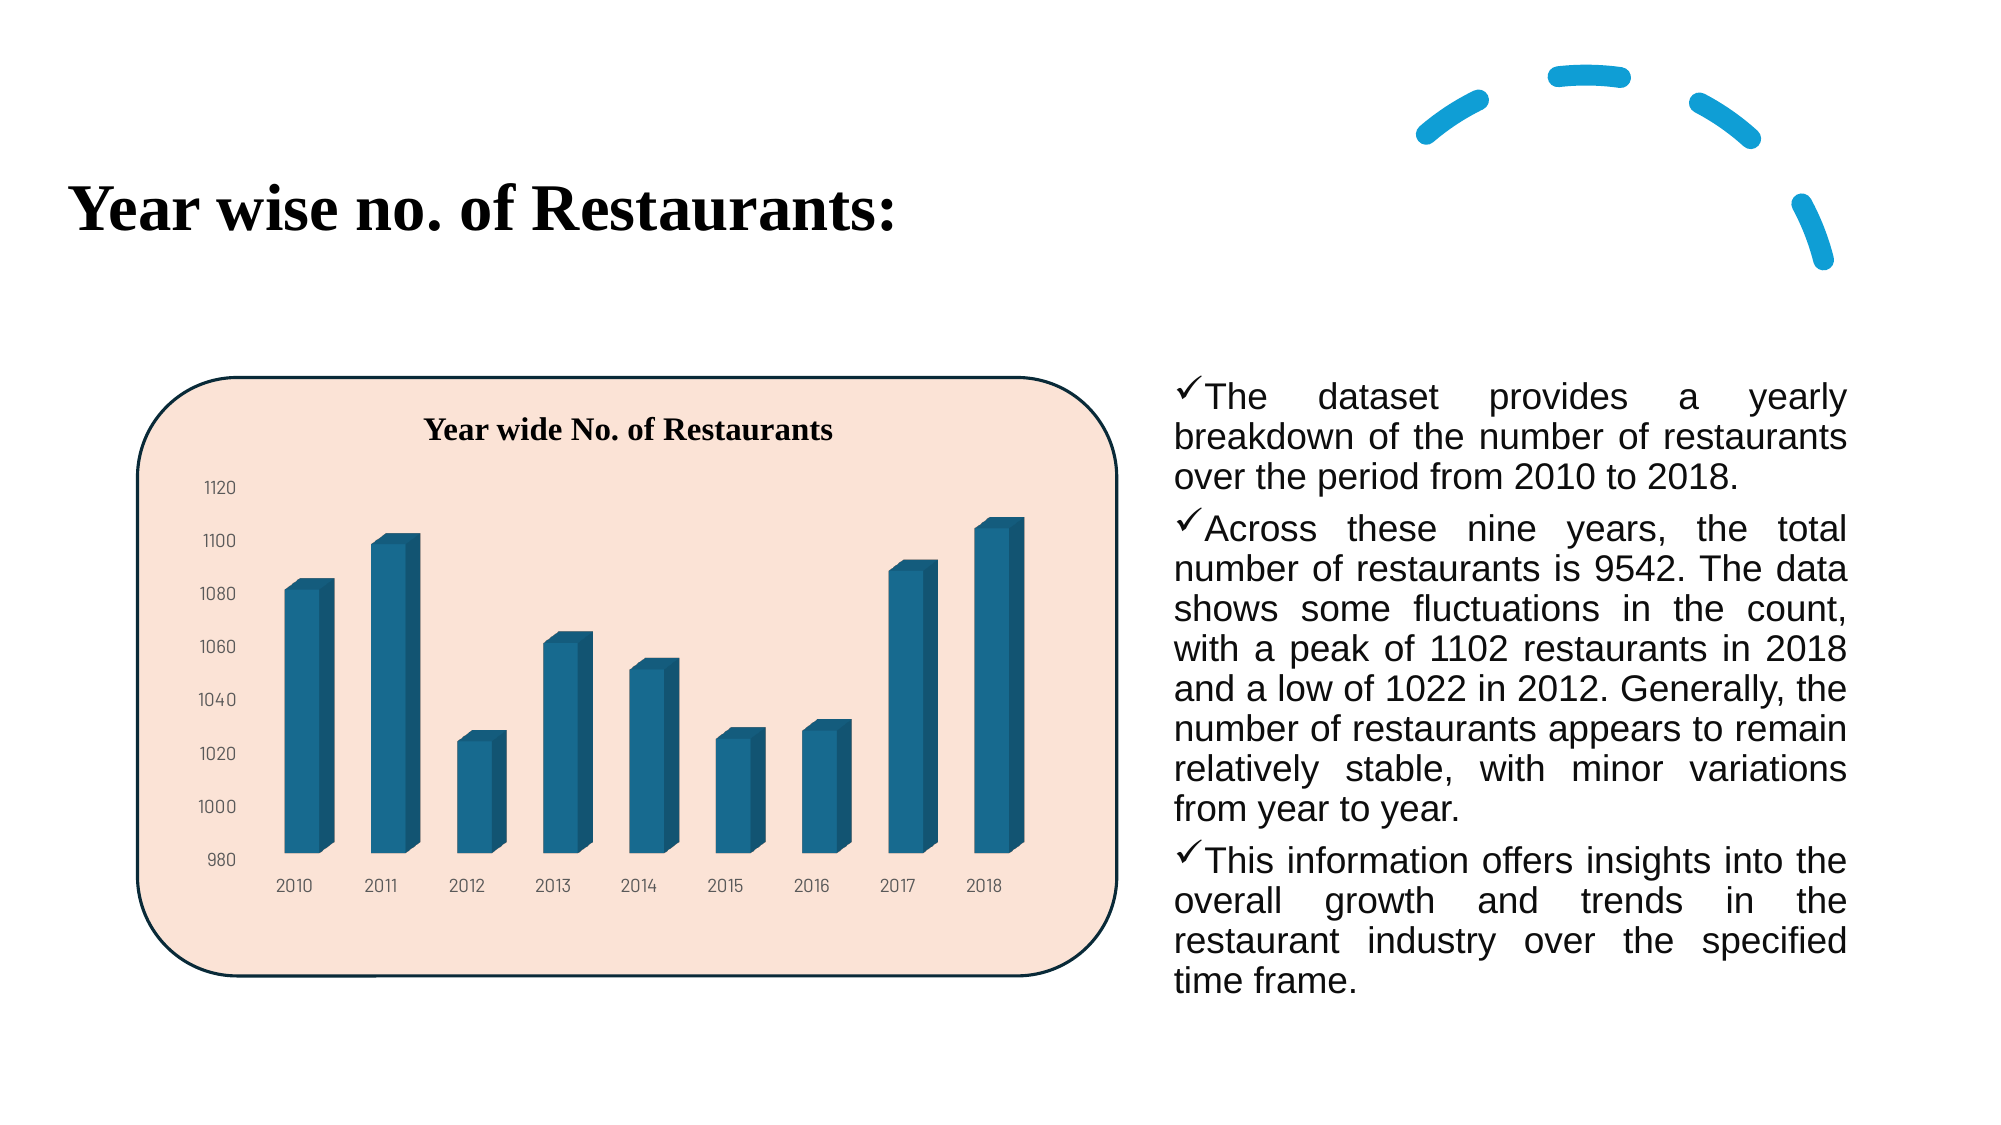

Year wise no. of Restaurants:
The dataset provides a yearly breakdown of the number of restaurants over the period from 2010 to 2018.
Across these nine years, the total number of restaurants is 9542. The data shows some fluctuations in the count, with a peak of 1102 restaurants in 2018 and a low of 1022 in 2012. Generally, the number of restaurants appears to remain relatively stable, with minor variations from year to year.
This information offers insights into the overall growth and trends in the restaurant industry over the specified time frame.

Year wide No. of Restaurants

[unsupported chart]